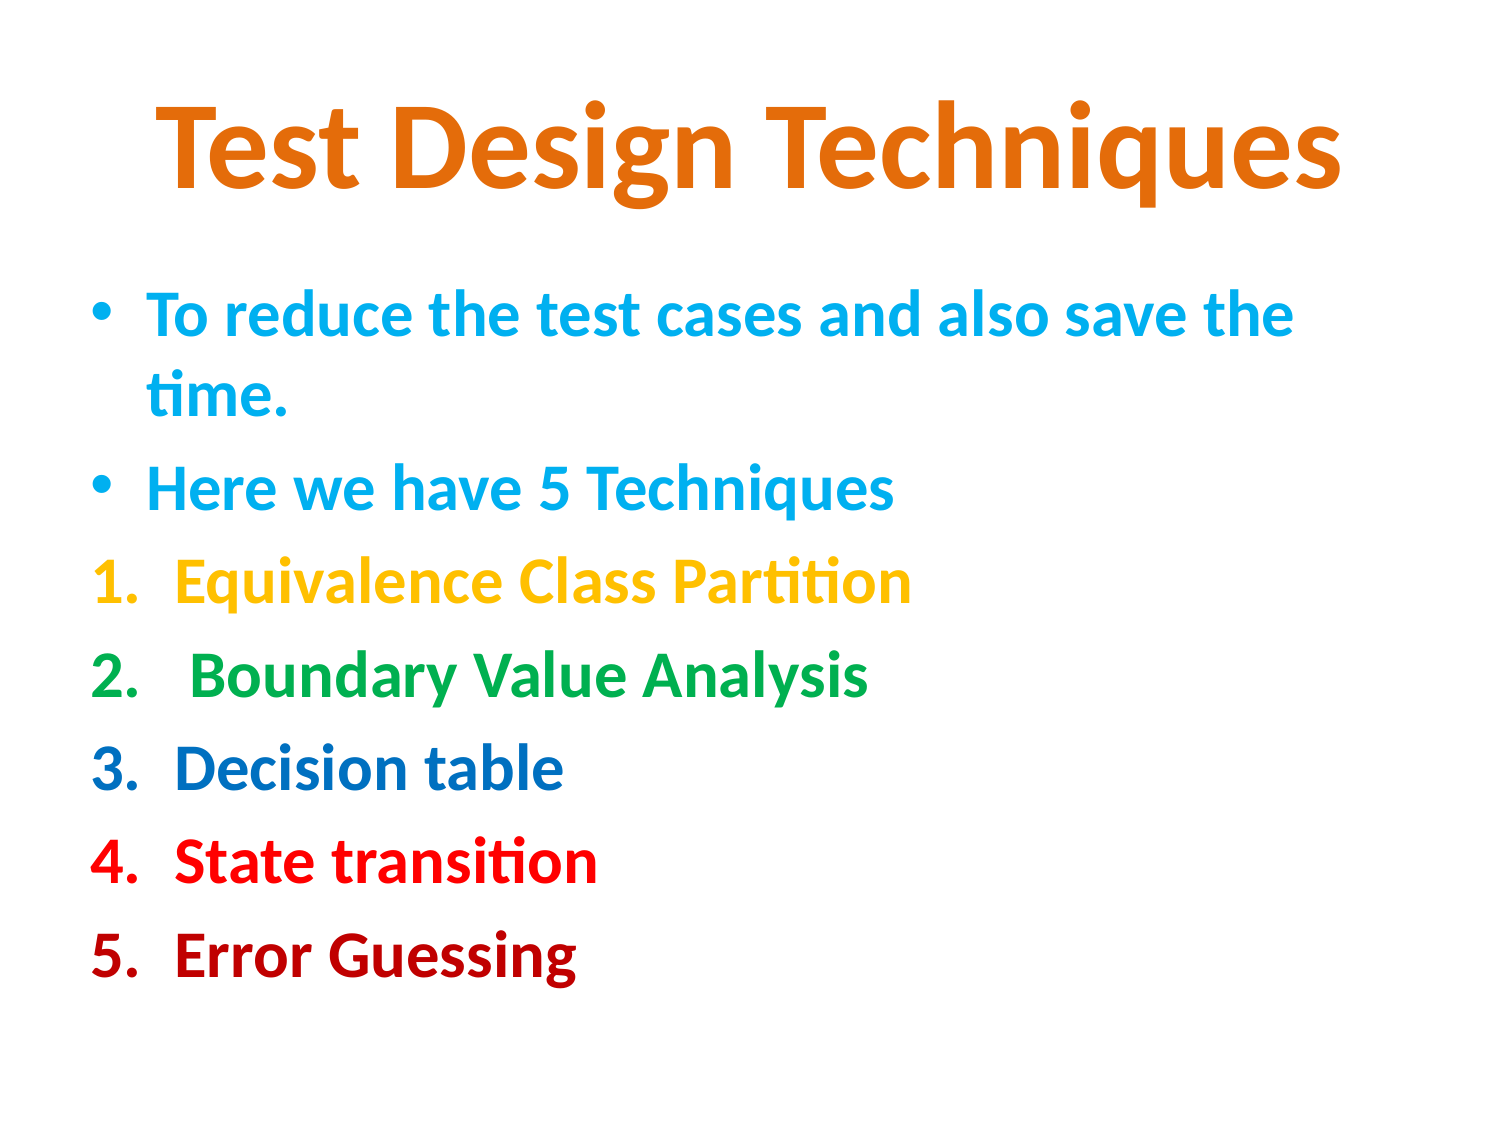

# Test Design Techniques
To reduce the test cases and also save the time.
Here we have 5 Techniques
Equivalence Class Partition
 Boundary Value Analysis
Decision table
State transition
Error Guessing